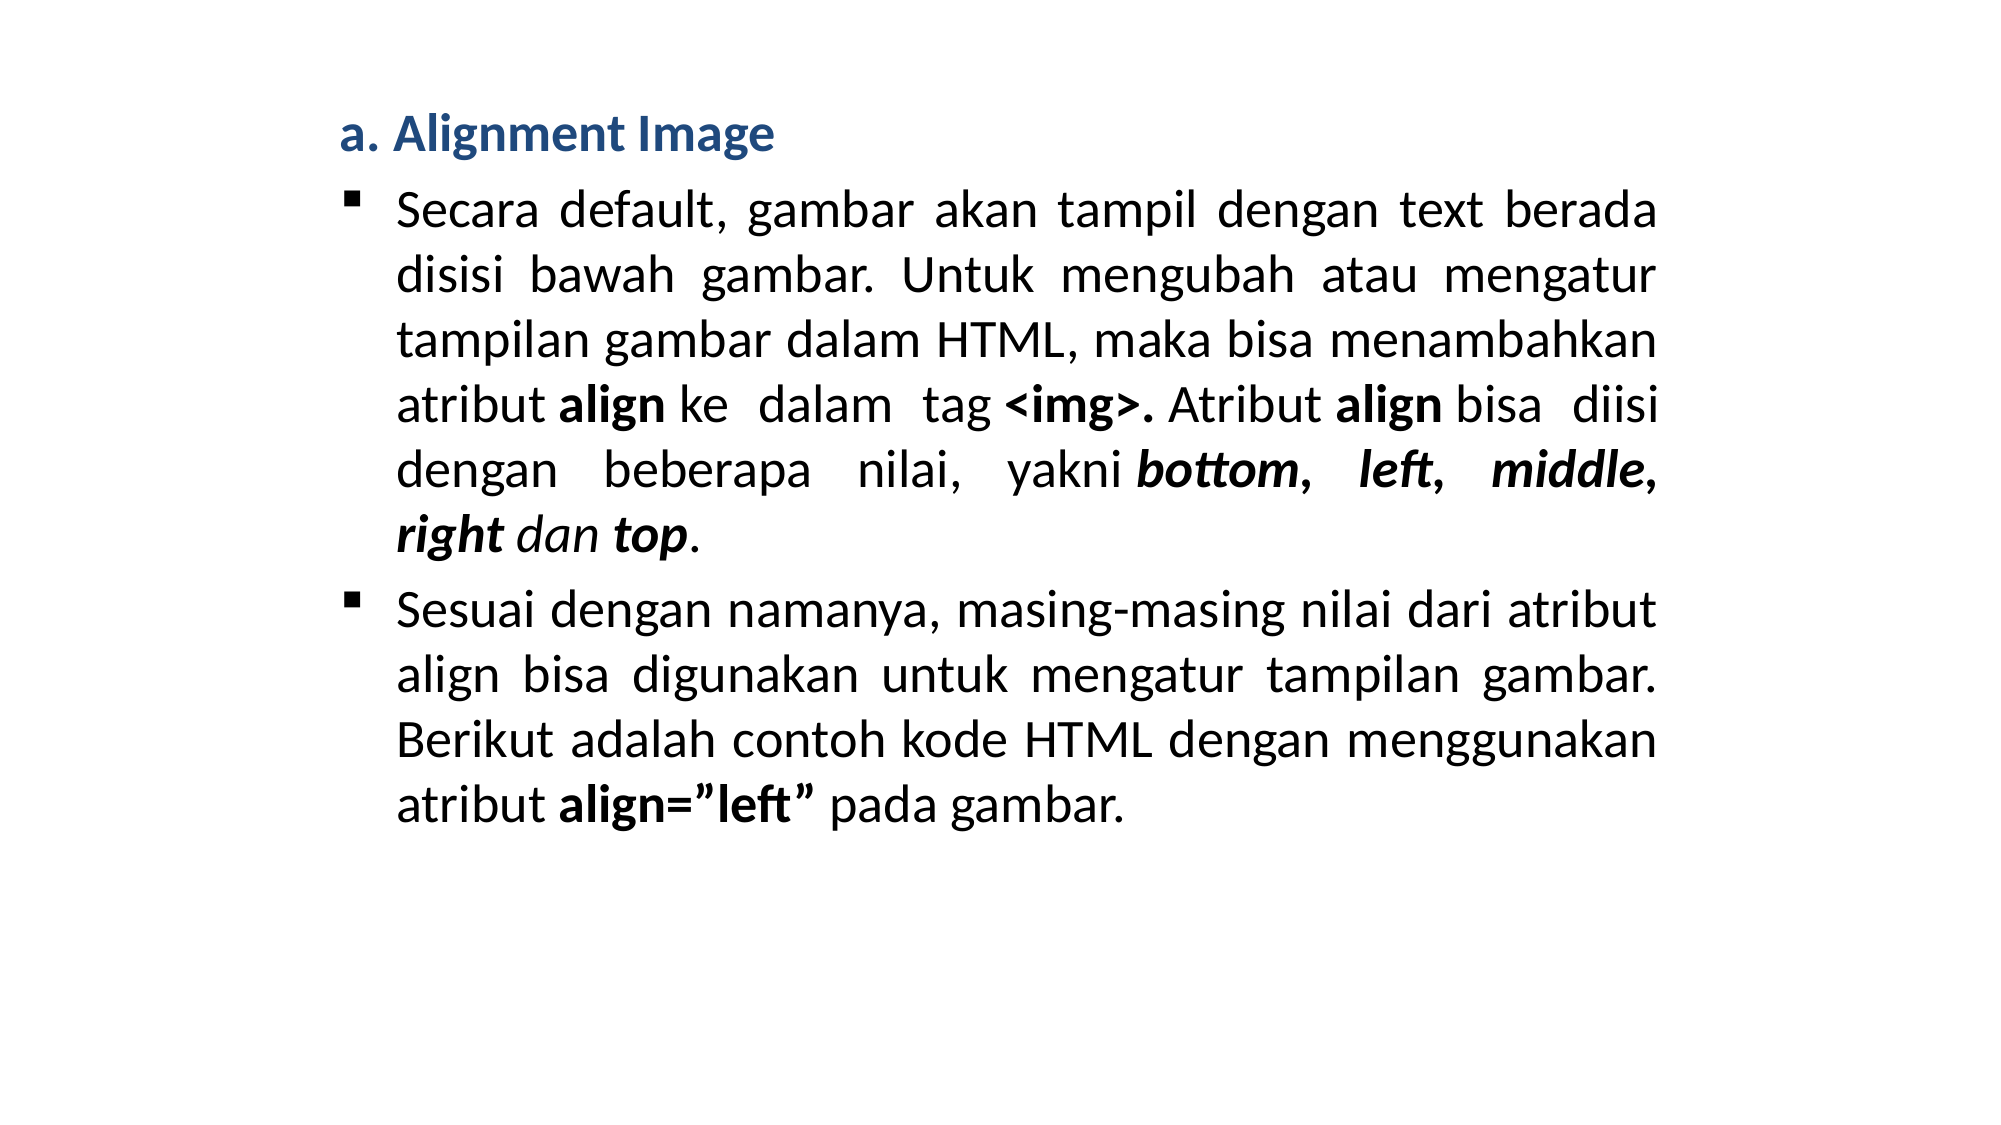

a. Alignment Image
Secara default, gambar akan tampil dengan text berada disisi bawah gambar. Untuk mengubah atau mengatur tampilan gambar dalam HTML, maka bisa menambahkan atribut align ke dalam tag <img>. Atribut align bisa diisi dengan beberapa nilai, yakni bottom, left, middle, right dan top.
Sesuai dengan namanya, masing-masing nilai dari atribut align bisa digunakan untuk mengatur tampilan gambar. Berikut adalah contoh kode HTML dengan menggunakan atribut align=”left” pada gambar.